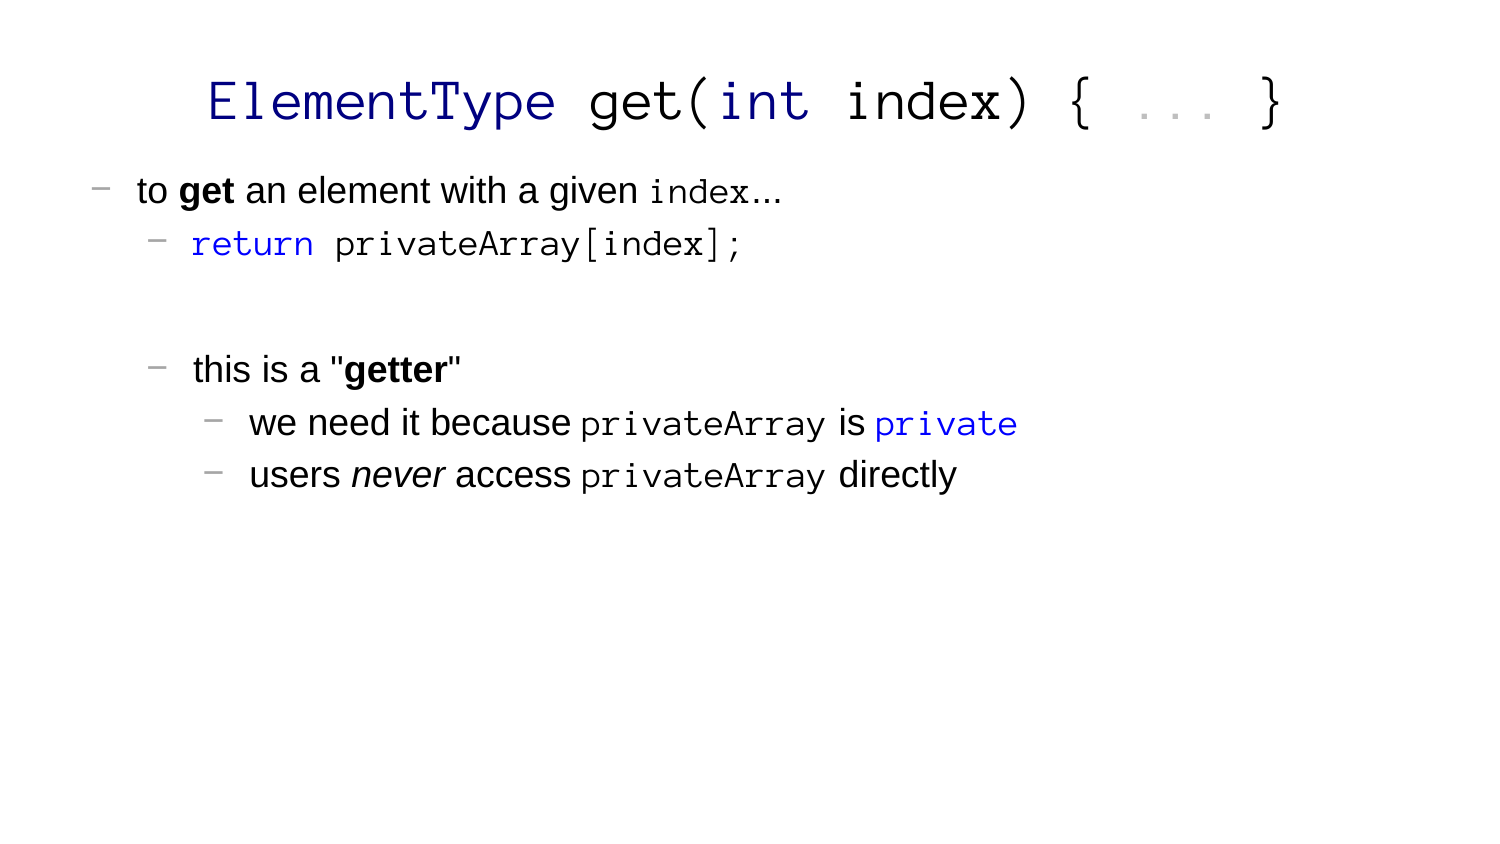

# ElementType get(int index) { ... }
to get an element with a given index...
return privateArray[index];

this is a "getter"
we need it because privateArray is private
users never access privateArray directly